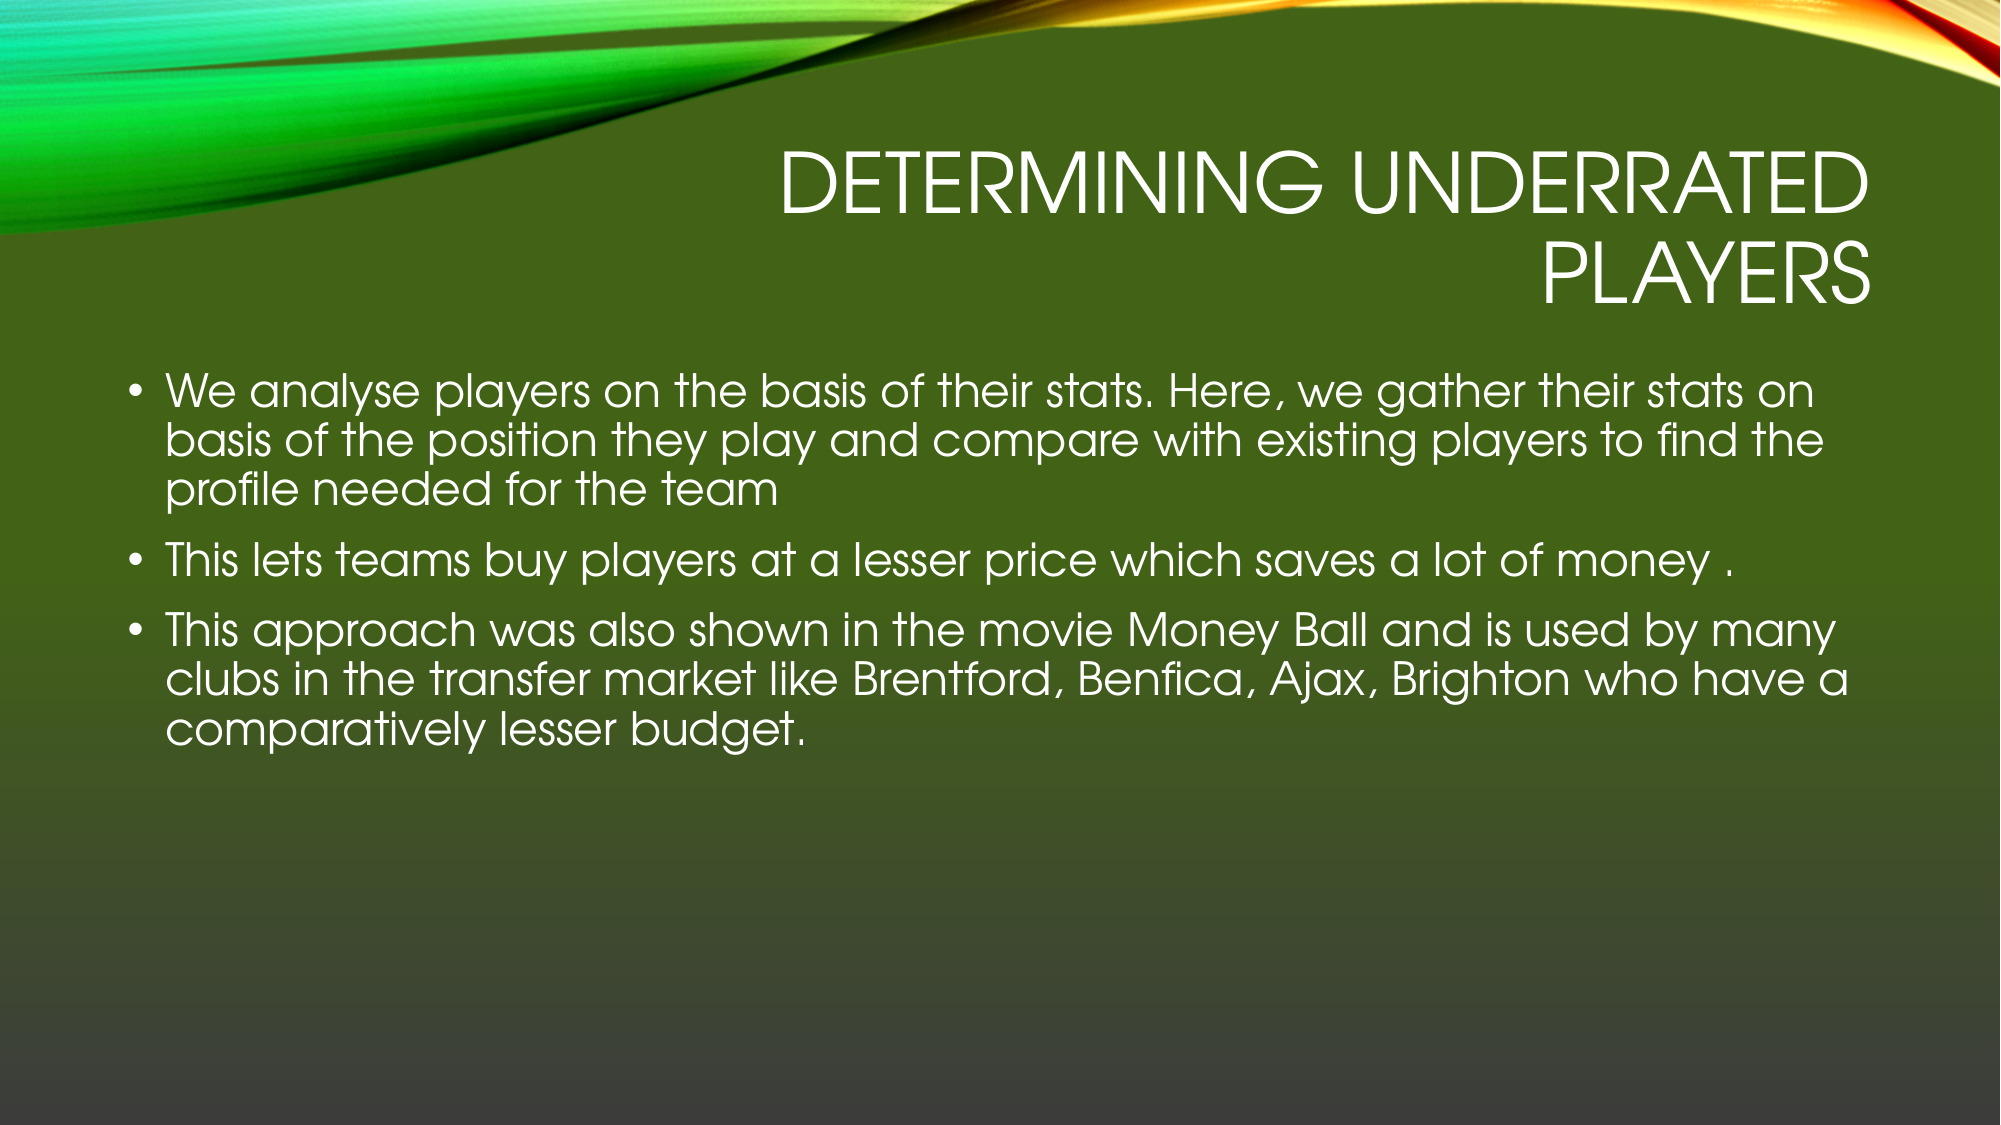

# Determining Underrated Players
We analyse players on the basis of their stats. Here, we gather their stats on basis of the position they play and compare with existing players to find the profile needed for the team
This lets teams buy players at a lesser price which saves a lot of money .
This approach was also shown in the movie Money Ball and is used by many clubs in the transfer market like Brentford, Benfica, Ajax, Brighton who have a comparatively lesser budget.